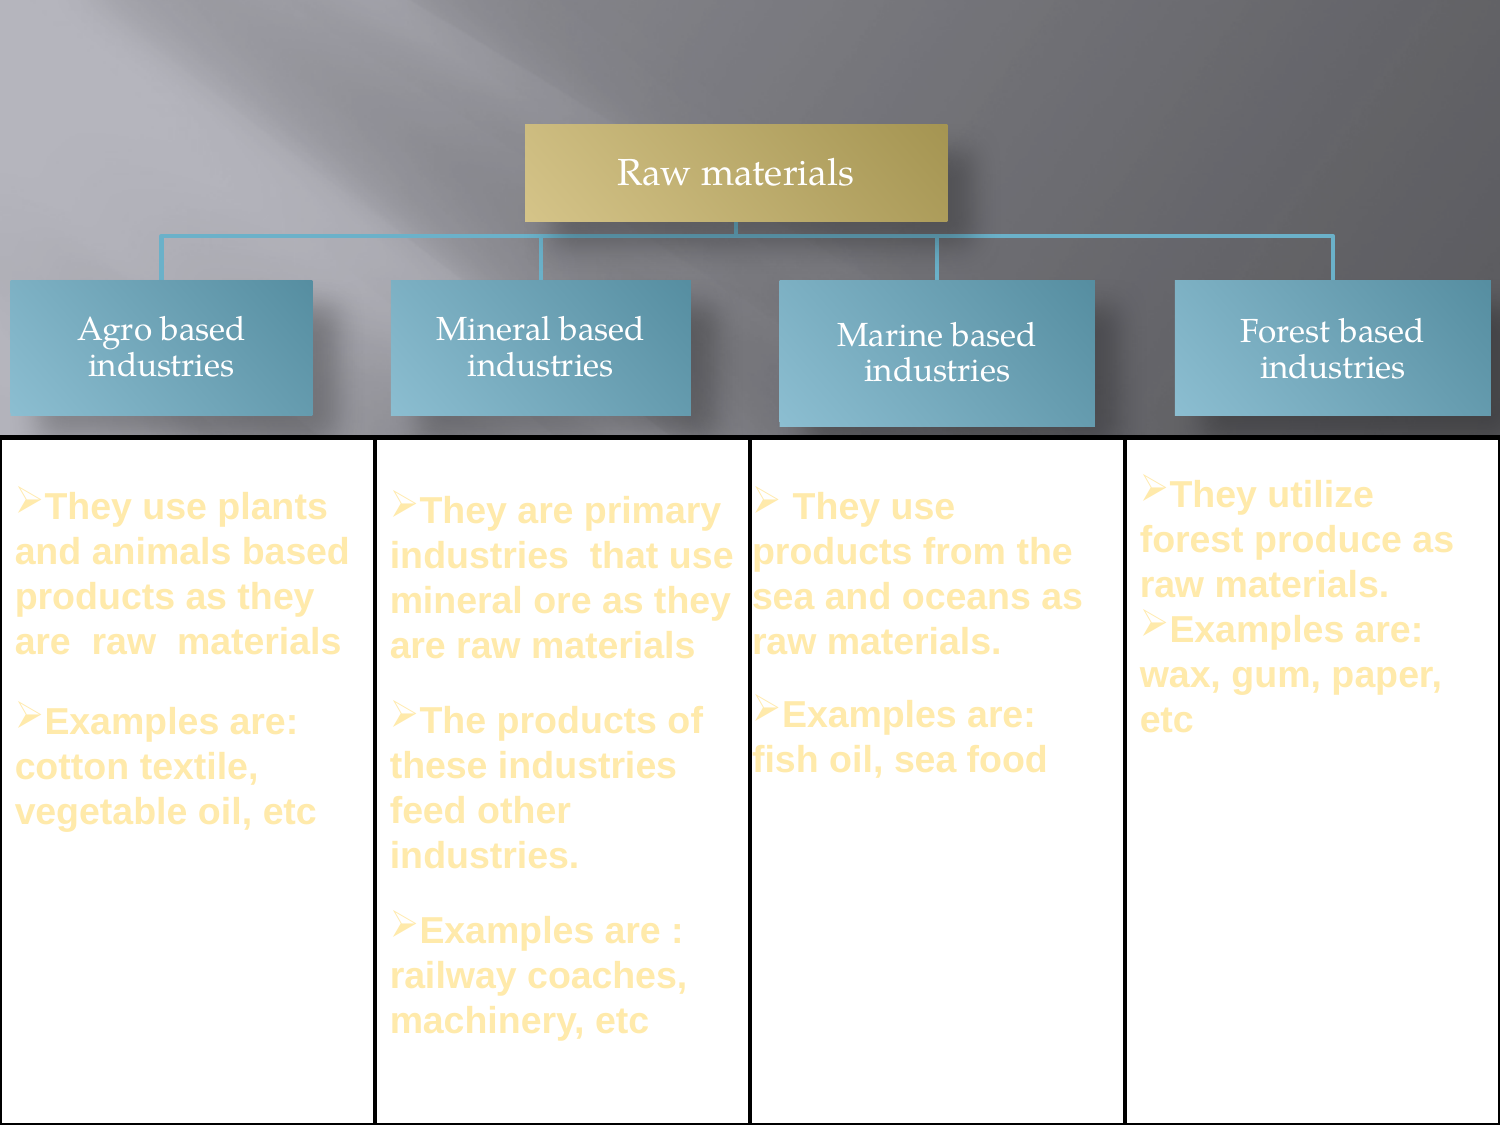

Raw materials
Agro based industries
Mineral based industries
Marine based industries
Forest based industries

They utilize forest produce as raw materials.
Examples are:
wax, gum, paper, etc

They use plants and animals based products as they are  raw  materials

Examples are:  cotton textile, vegetable oil, etc

 They use products from the sea and oceans as raw materials.

Examples are: fish oil, sea food

They are primary industries  that use mineral ore as they are raw materials

The products of these industries feed other industries.

Examples are : railway coaches, machinery, etc